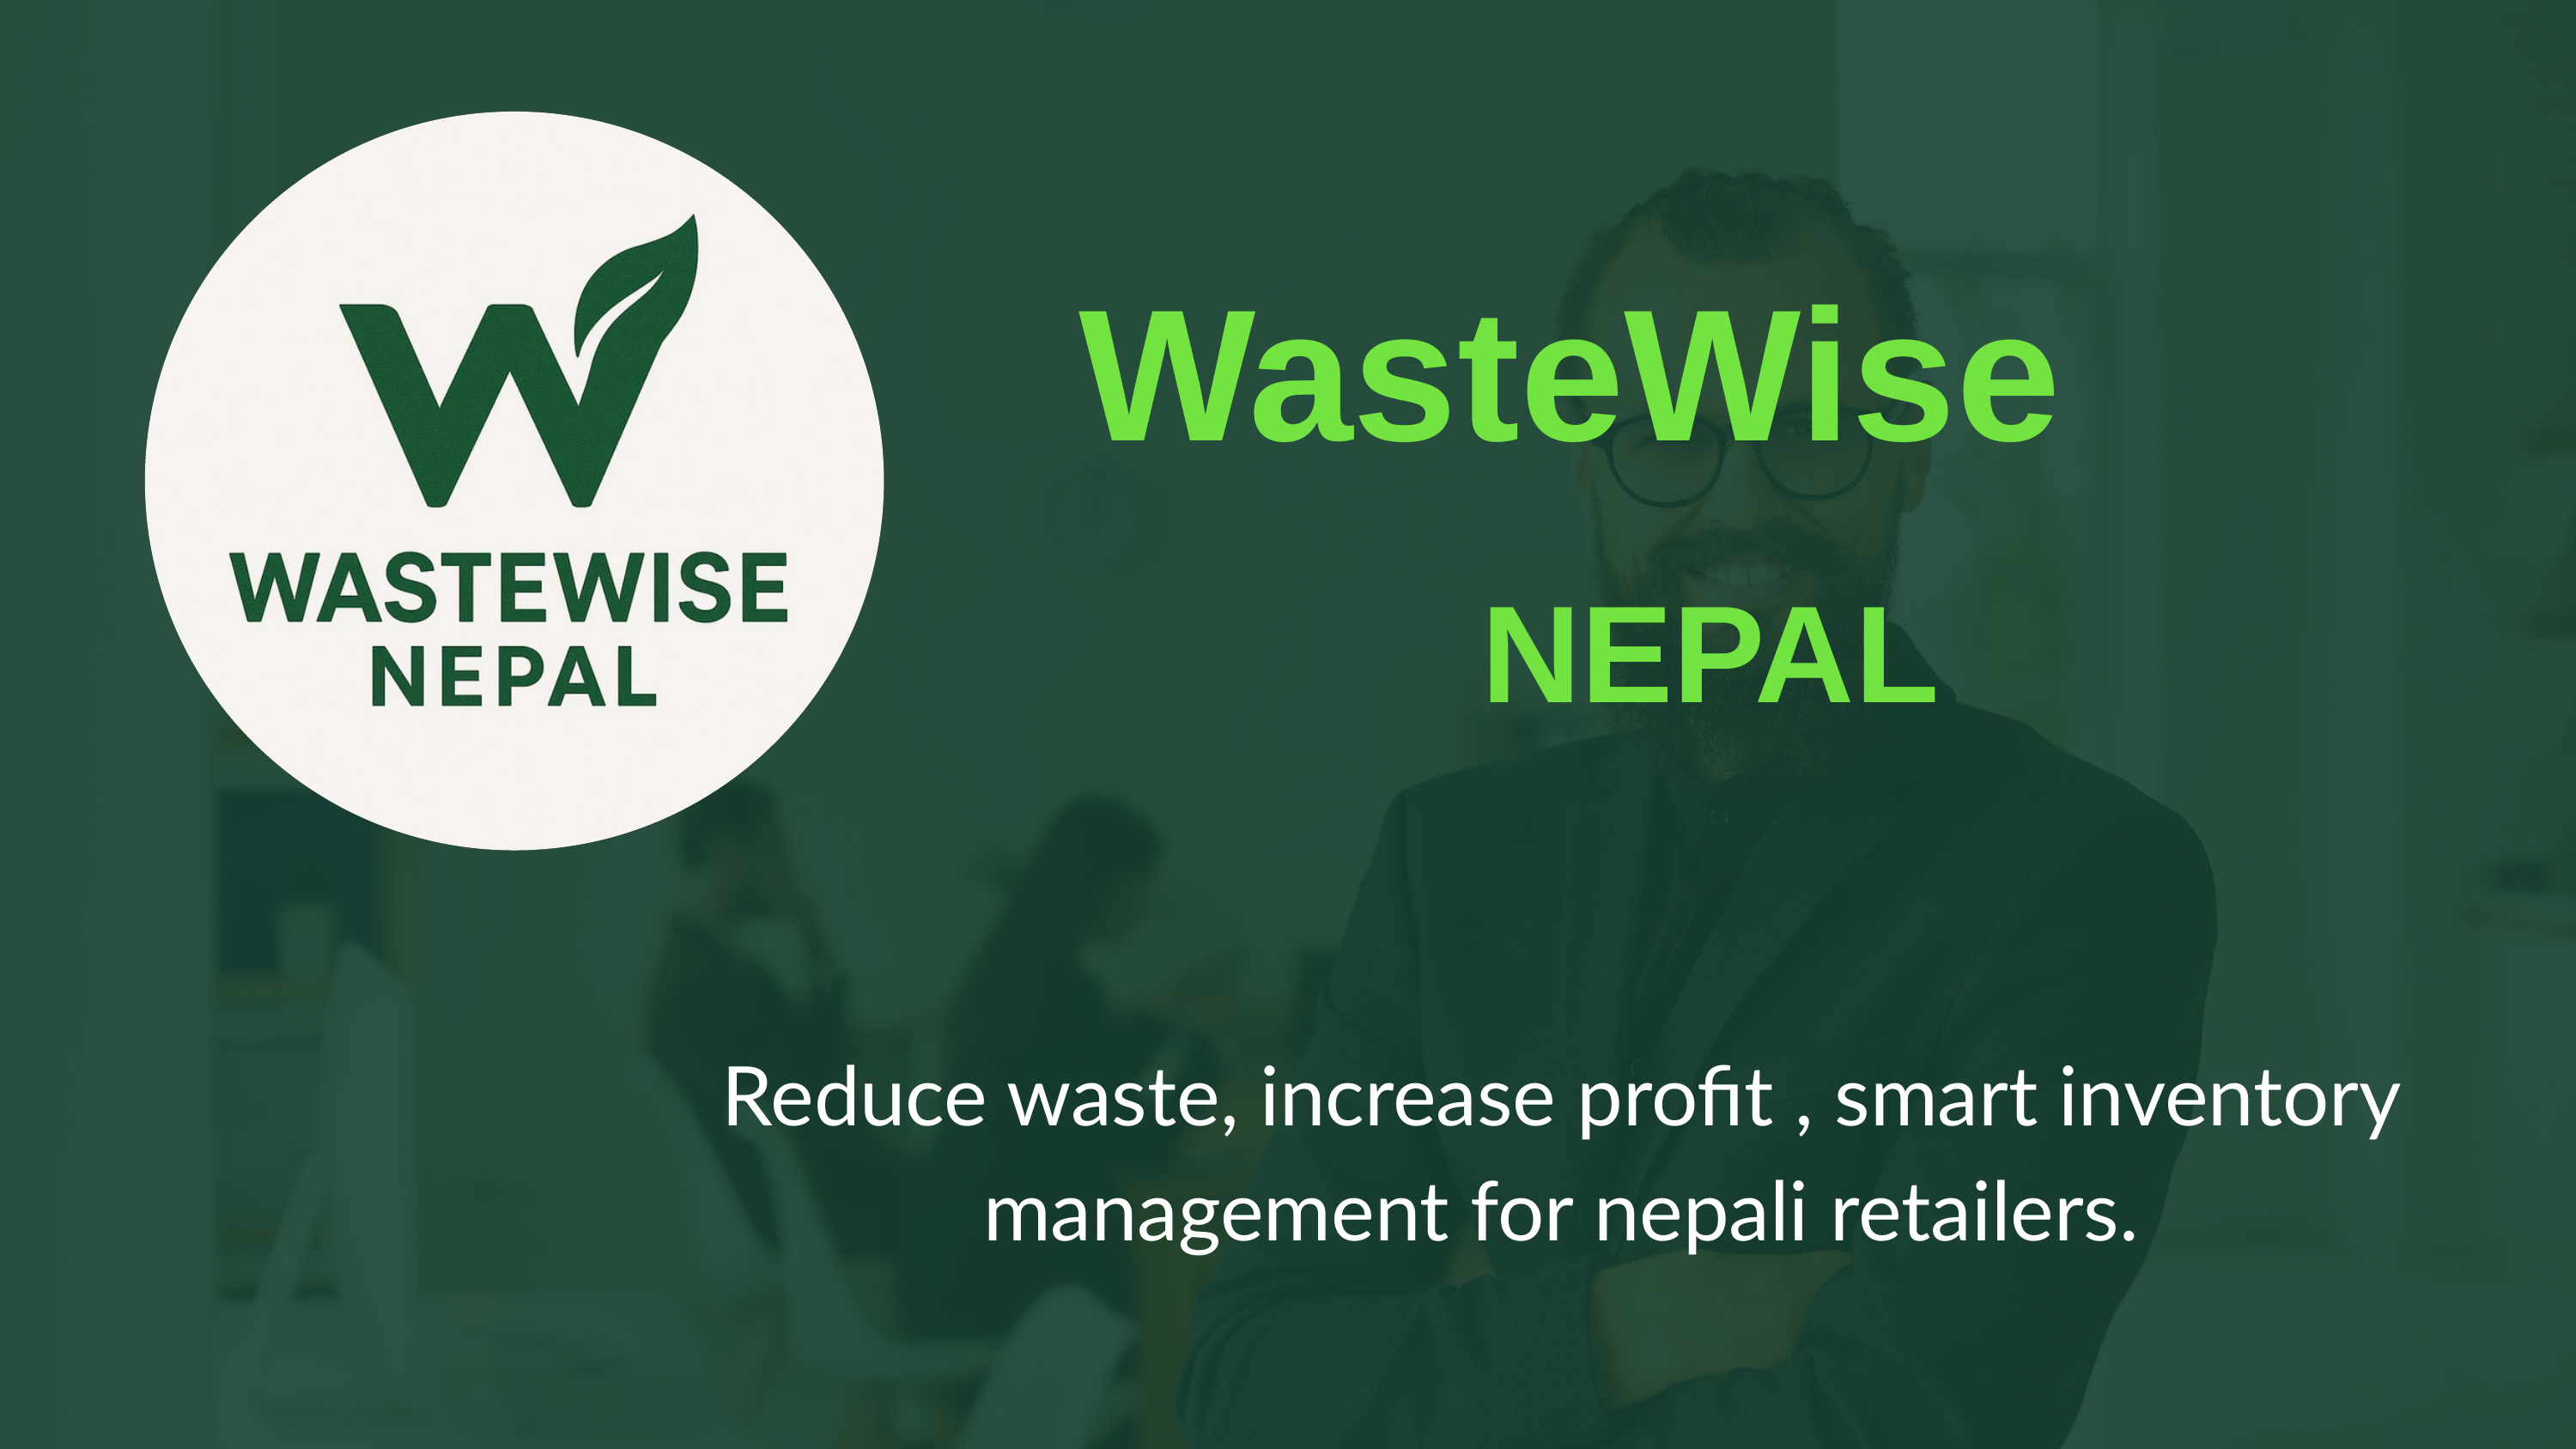

WasteWise
NEPAL
Reduce waste, increase profit , smart inventory management for nepali retailers.